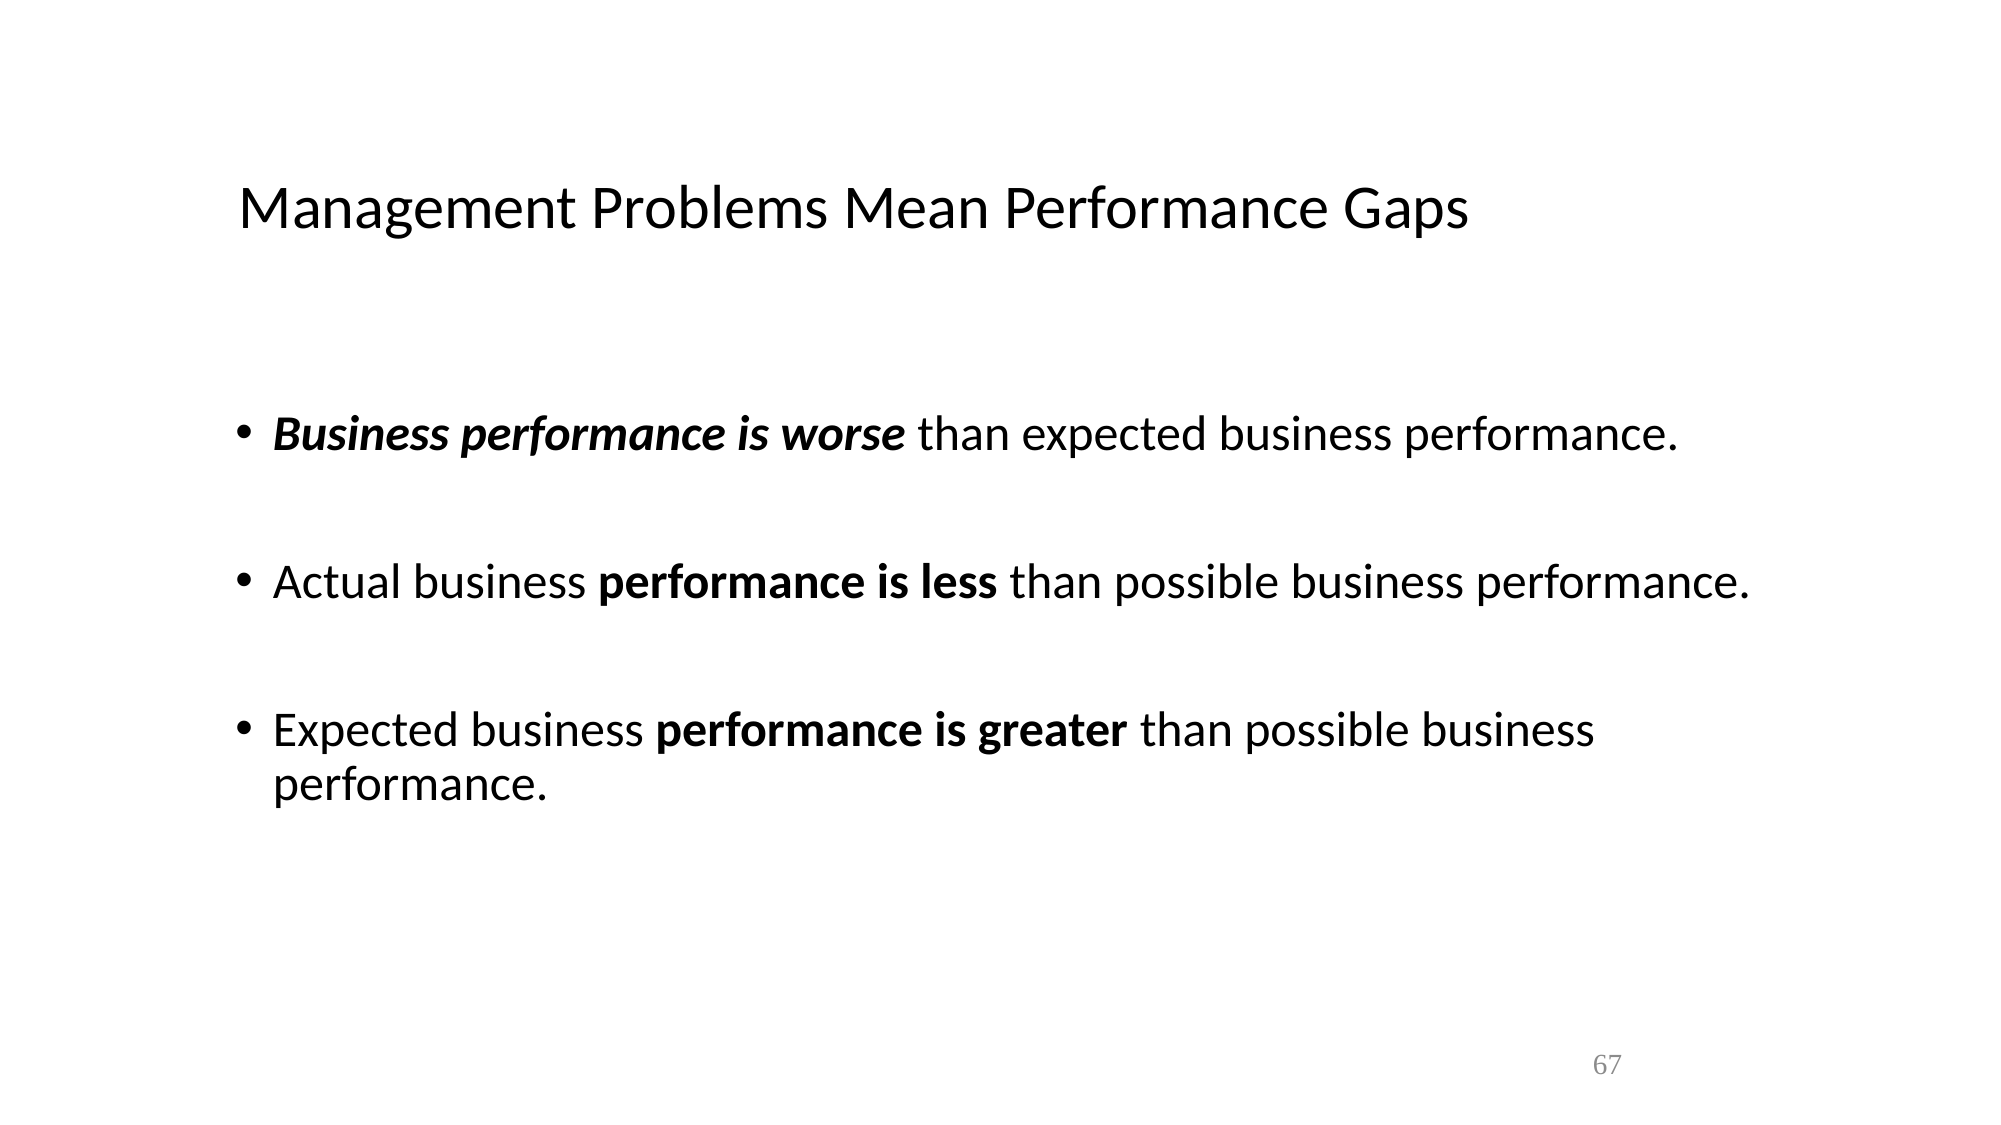

# Management Problems Mean Performance Gaps
Business performance is worse than expected business performance.

Actual business performance is less than possible business performance.

Expected business performance is greater than possible business performance.
67